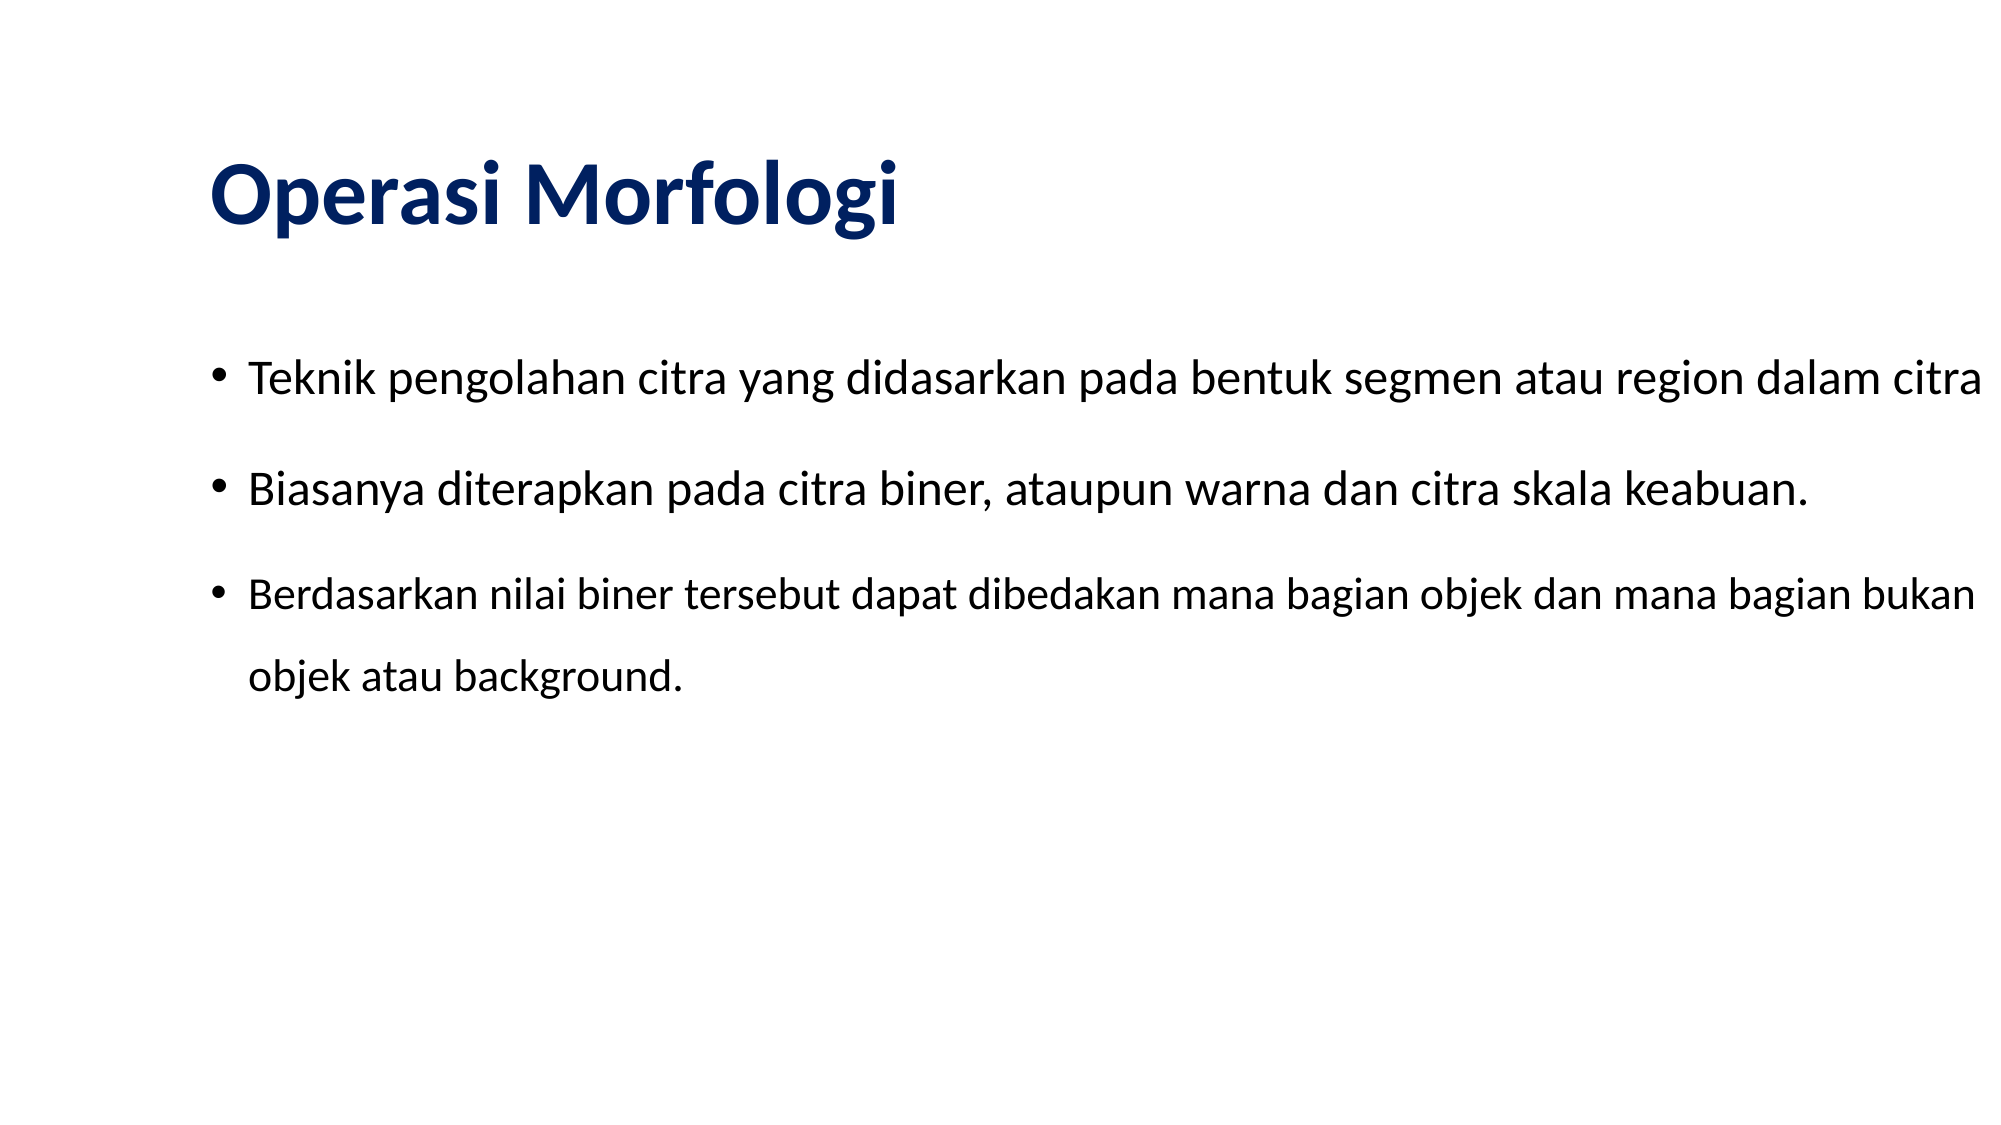

# Operasi Morfologi
Teknik pengolahan citra yang didasarkan pada bentuk segmen atau region dalam citra
Biasanya diterapkan pada citra biner, ataupun warna dan citra skala keabuan.
Berdasarkan nilai biner tersebut dapat dibedakan mana bagian objek dan mana bagian bukan objek atau background.